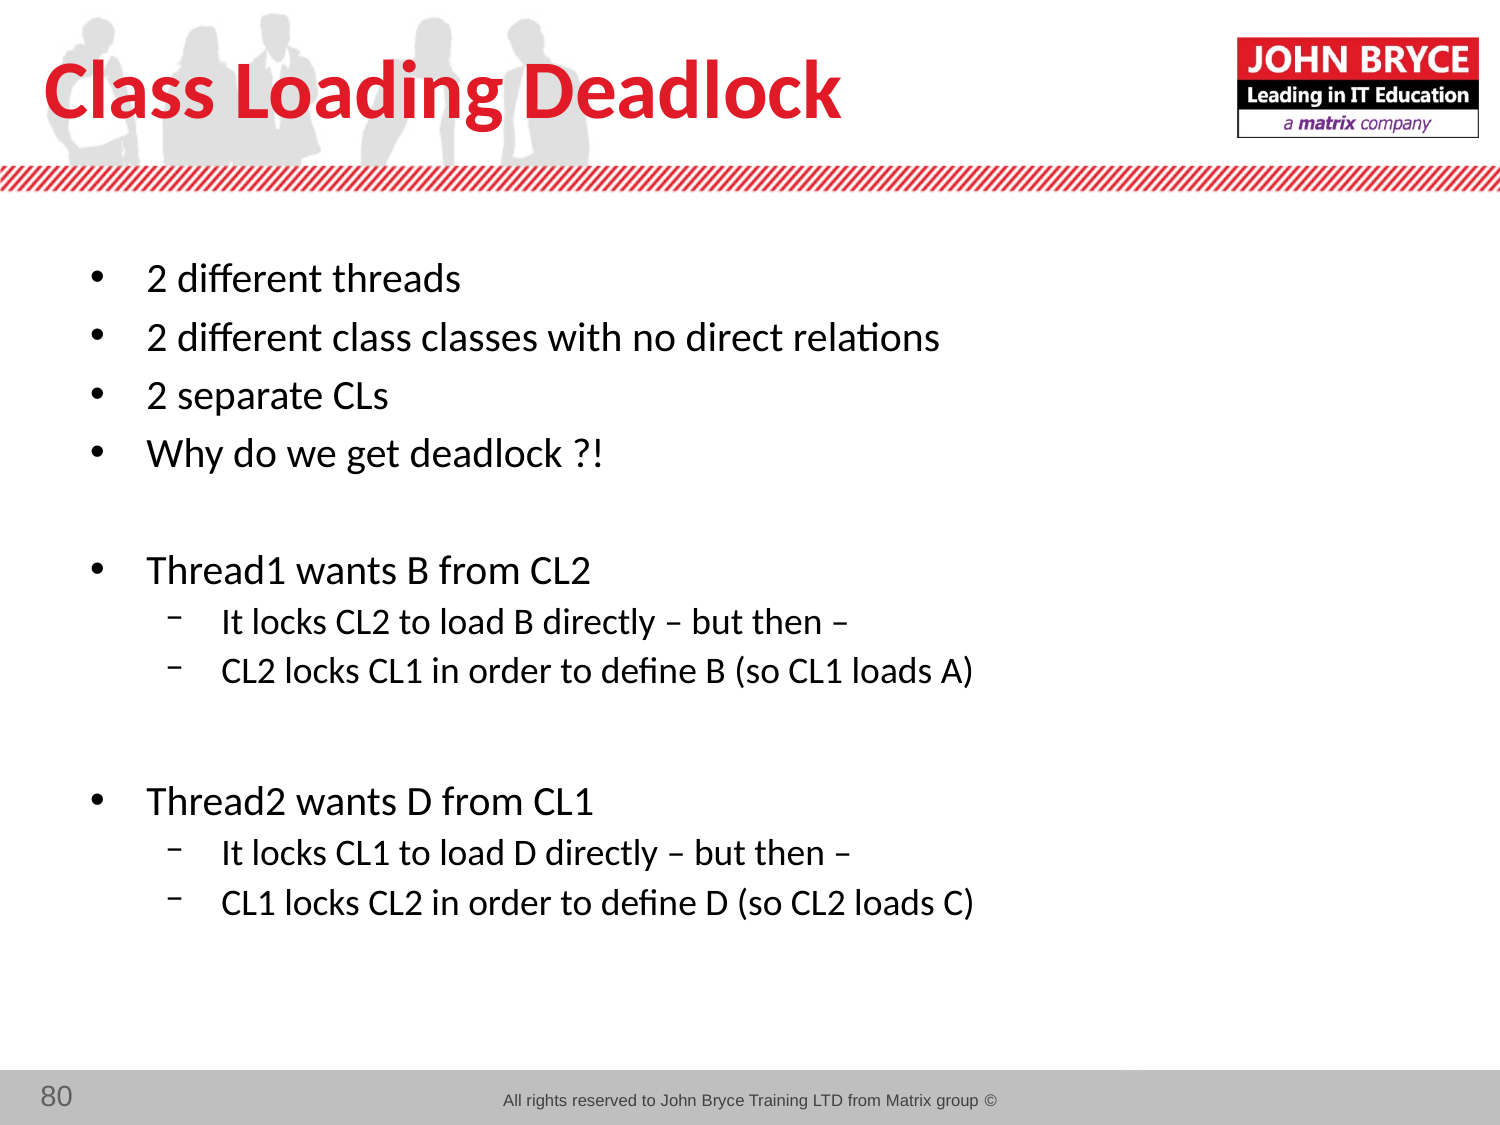

# Class Loading Deadlock
2 different threads
2 different class classes with no direct relations
2 separate CLs
Why do we get deadlock ?!

Thread1 wants B from CL2
It locks CL2 to load B directly – but then –
CL2 locks CL1 in order to define B (so CL1 loads A)

Thread2 wants D from CL1
It locks CL1 to load D directly – but then –
CL1 locks CL2 in order to define D (so CL2 loads C)